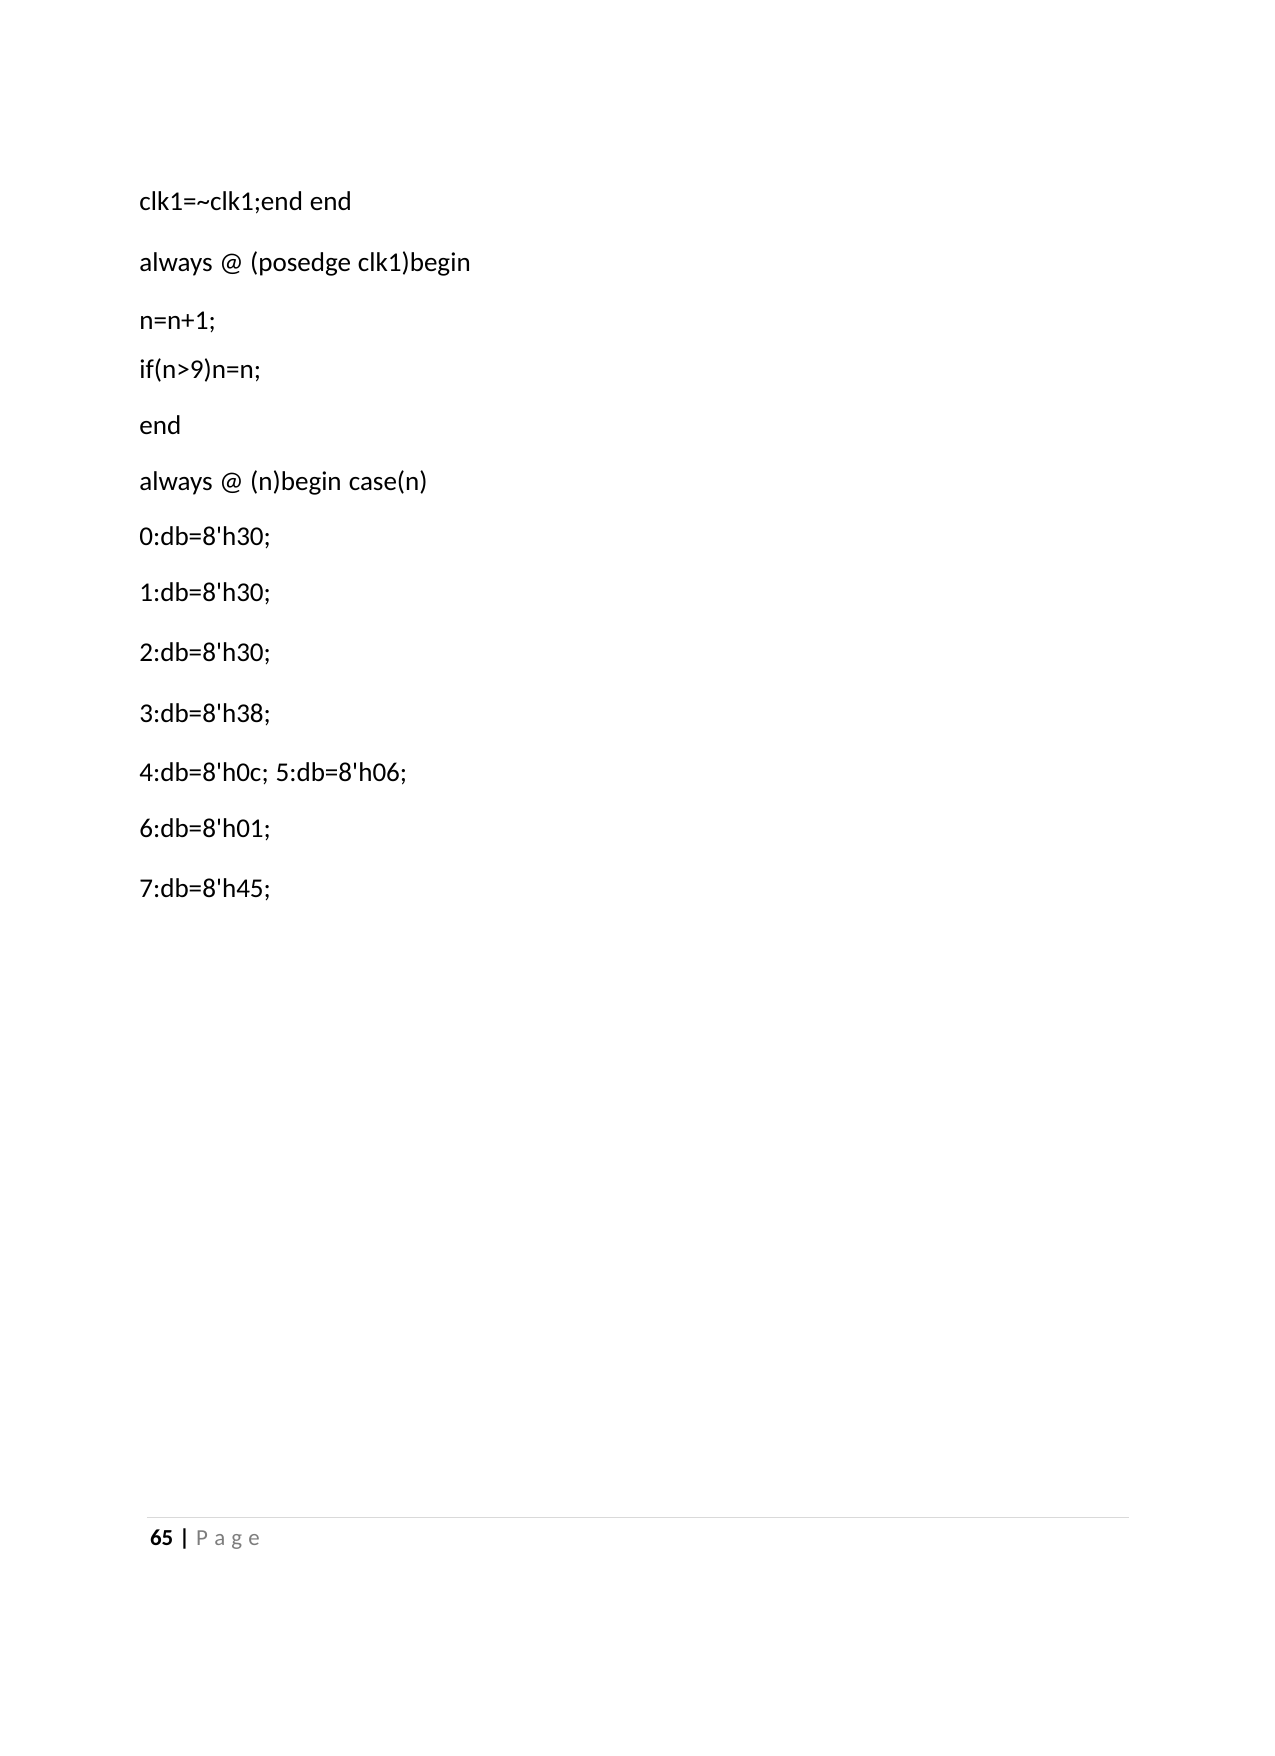

clk1=~clk1;end end
always @ (posedge clk1)begin n=n+1;
if(n>9)n=n;
end
always @ (n)begin case(n) 0:db=8'h30;
1:db=8'h30;

2:db=8'h30;

3:db=8'h38;
4:db=8'h0c; 5:db=8'h06;
6:db=8'h01;

7:db=8'h45;

65 | P a g e